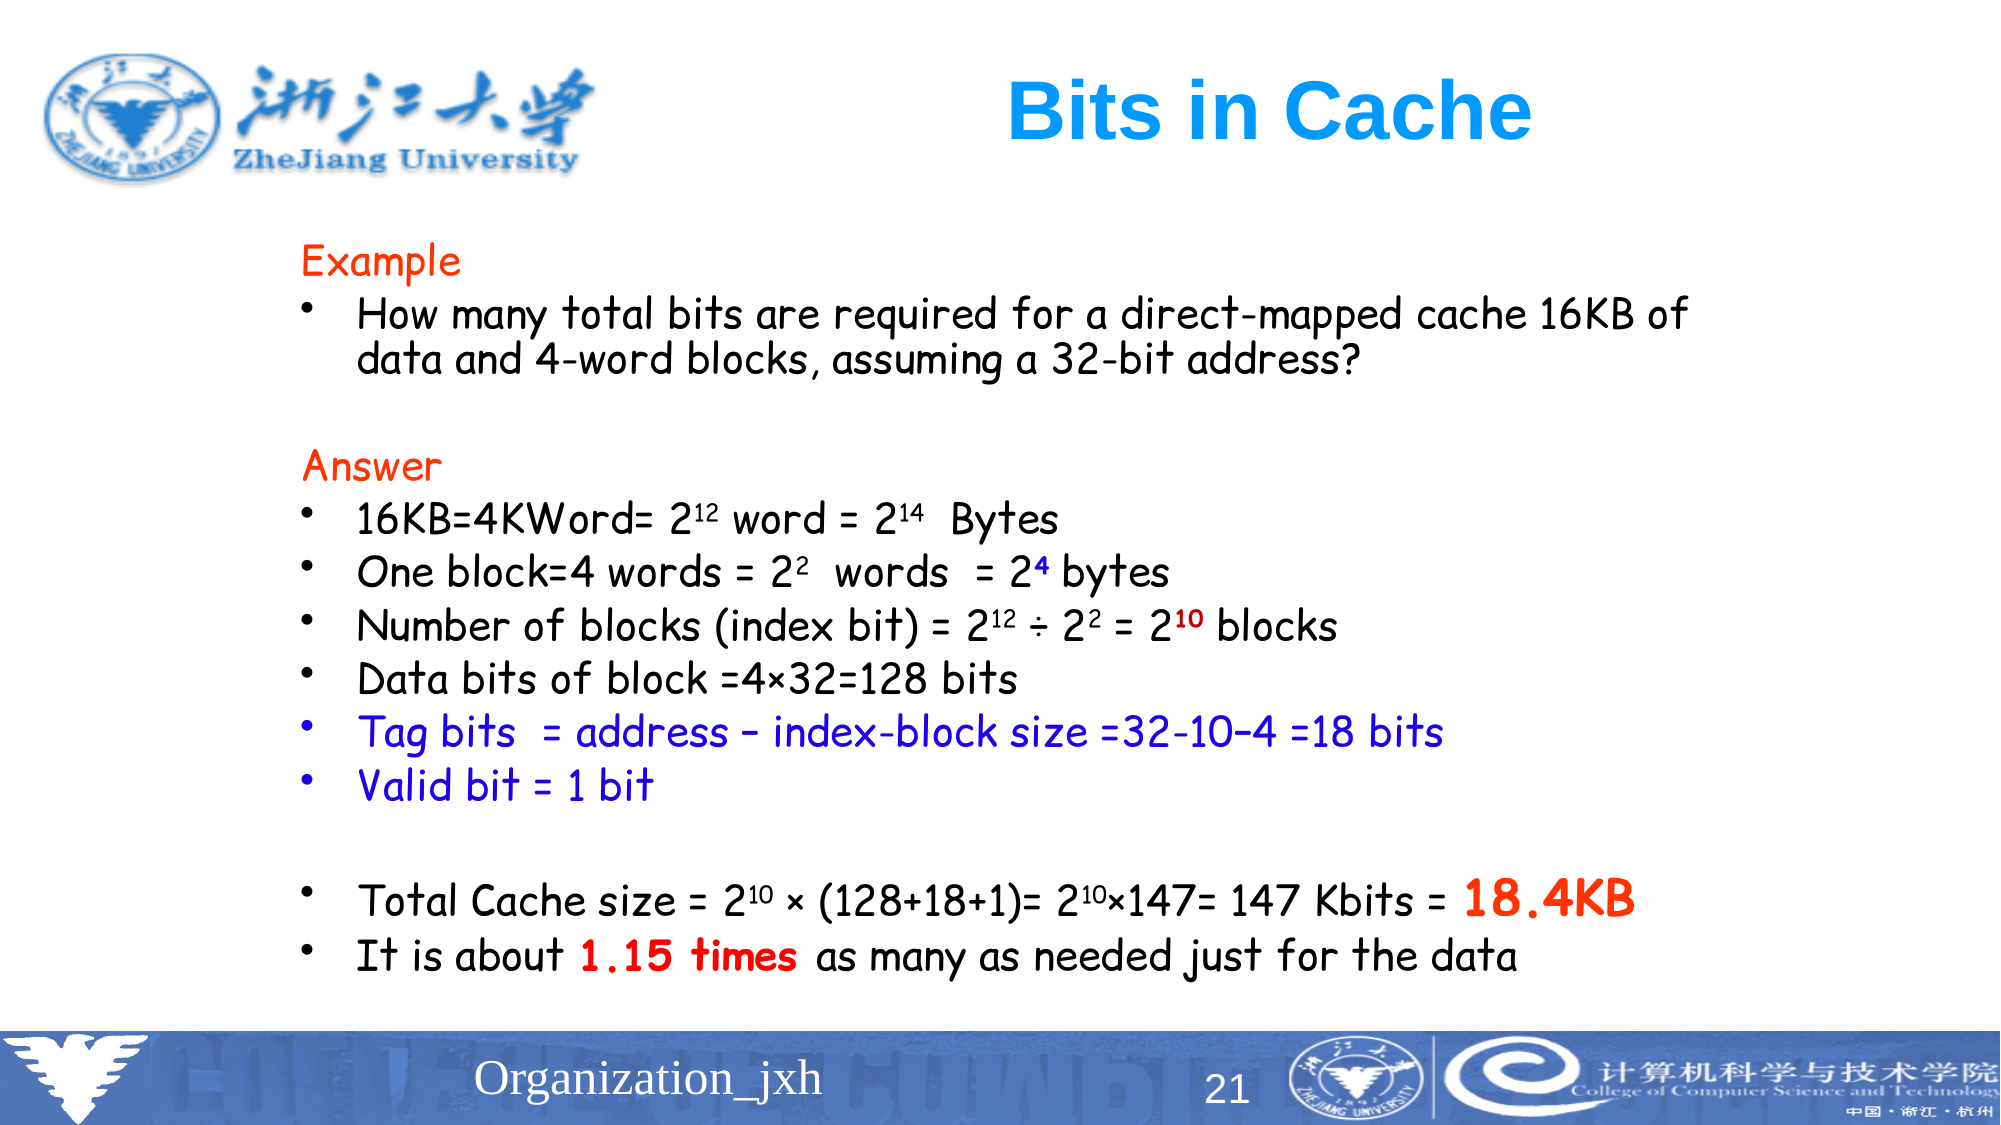

# Bits in Cache
Example
How many total bits are required for a direct-mapped cache 16KB of data and 4-word blocks, assuming a 32-bit address?

Answer
16KB=4KWord= 212 word = 214  Bytes
One block=4 words = 22  words  = 24 bytes
Number of blocks (index bit) = 212 ÷ 22 = 210 blocks
Data bits of block =4×32=128 bits
Tag bits  = address – index-block size =32-10–4 =18 bits
Valid bit = 1 bit

Total Cache size = 210 × (128+18+1)= 210×147= 147 Kbits = 18.4KB
It is about 1.15 times as many as needed just for the data